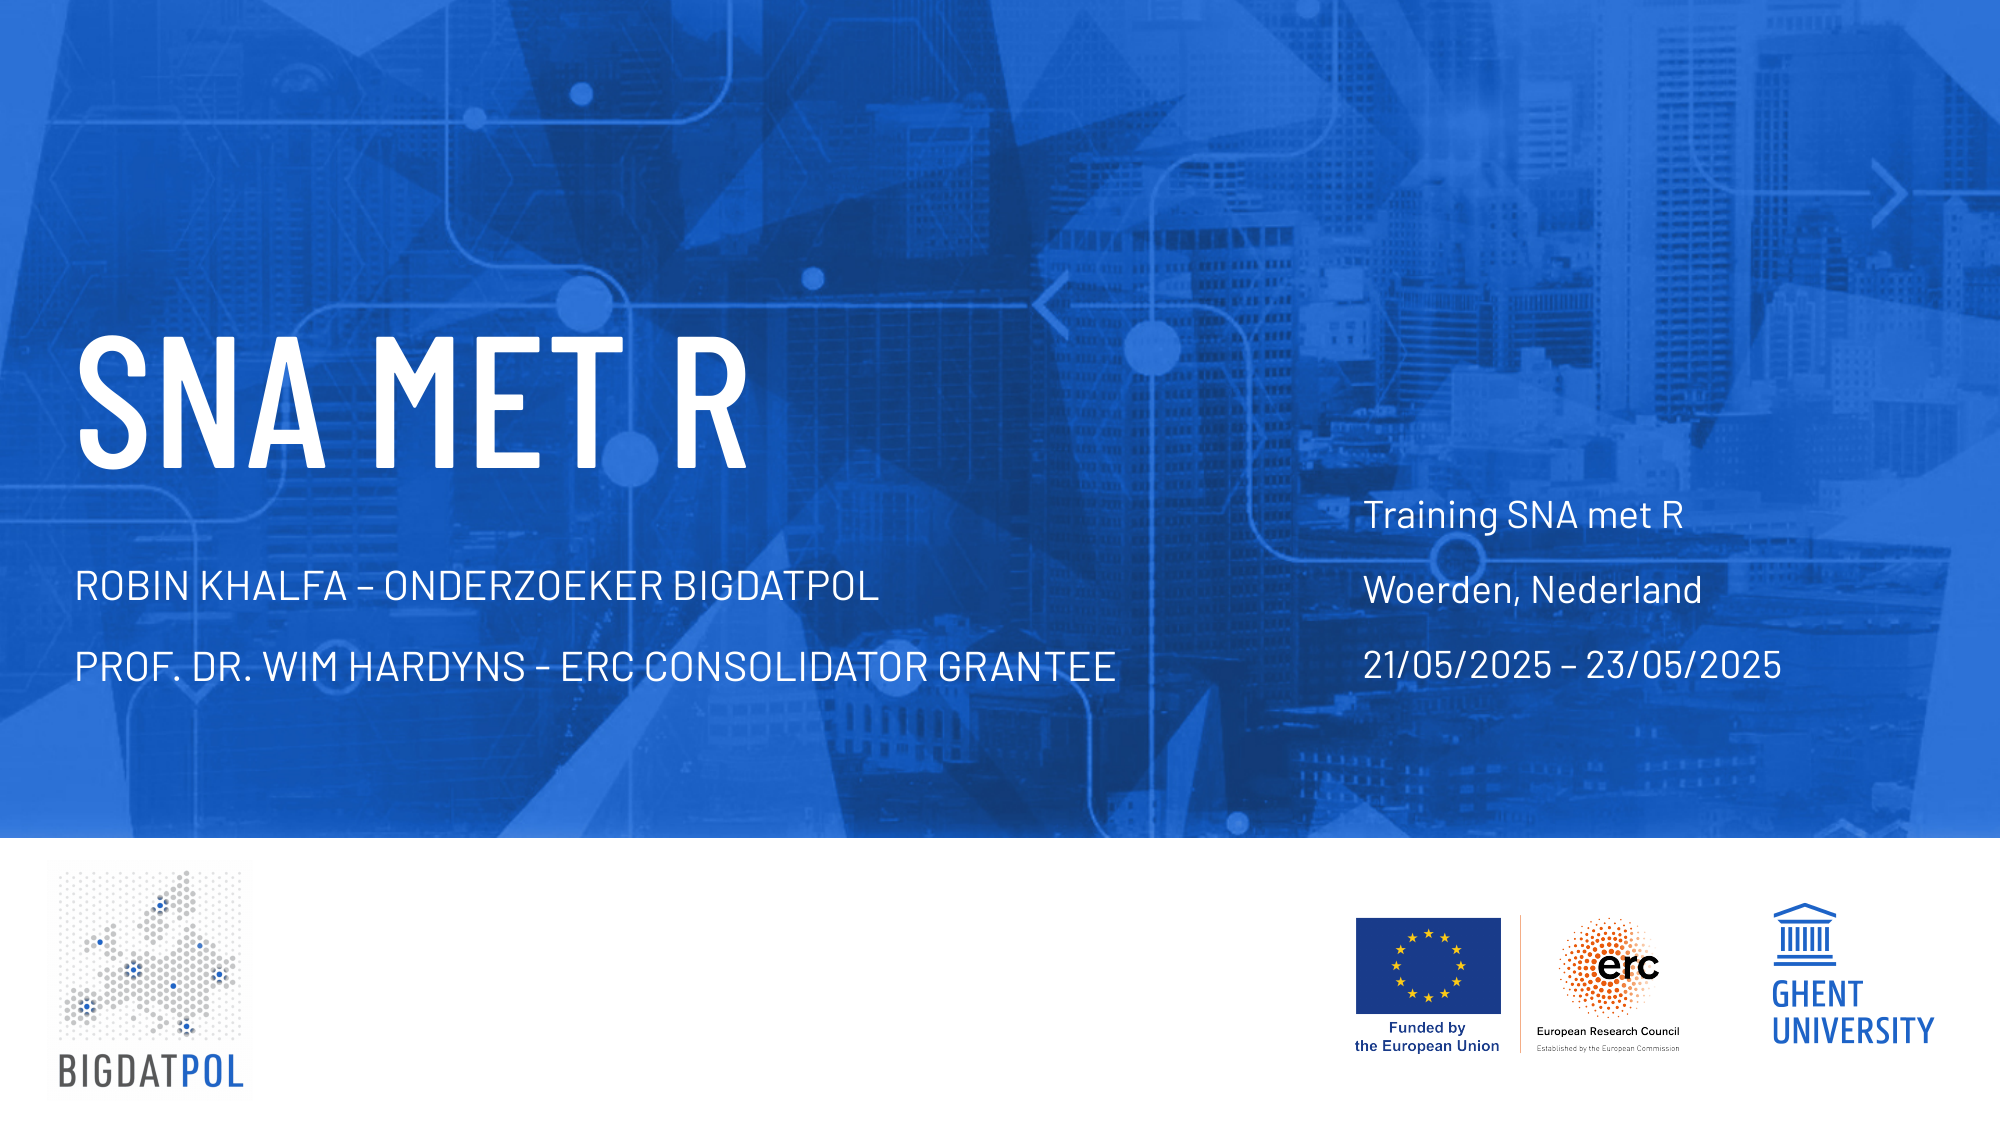

# SNA met R
Training SNA met R
Woerden, Nederland
21/05/2025 – 23/05/2025
Robin khalfa – onderzoeker bigdatpol
Prof. Dr. Wim Hardyns - ERC Consolidator Grantee